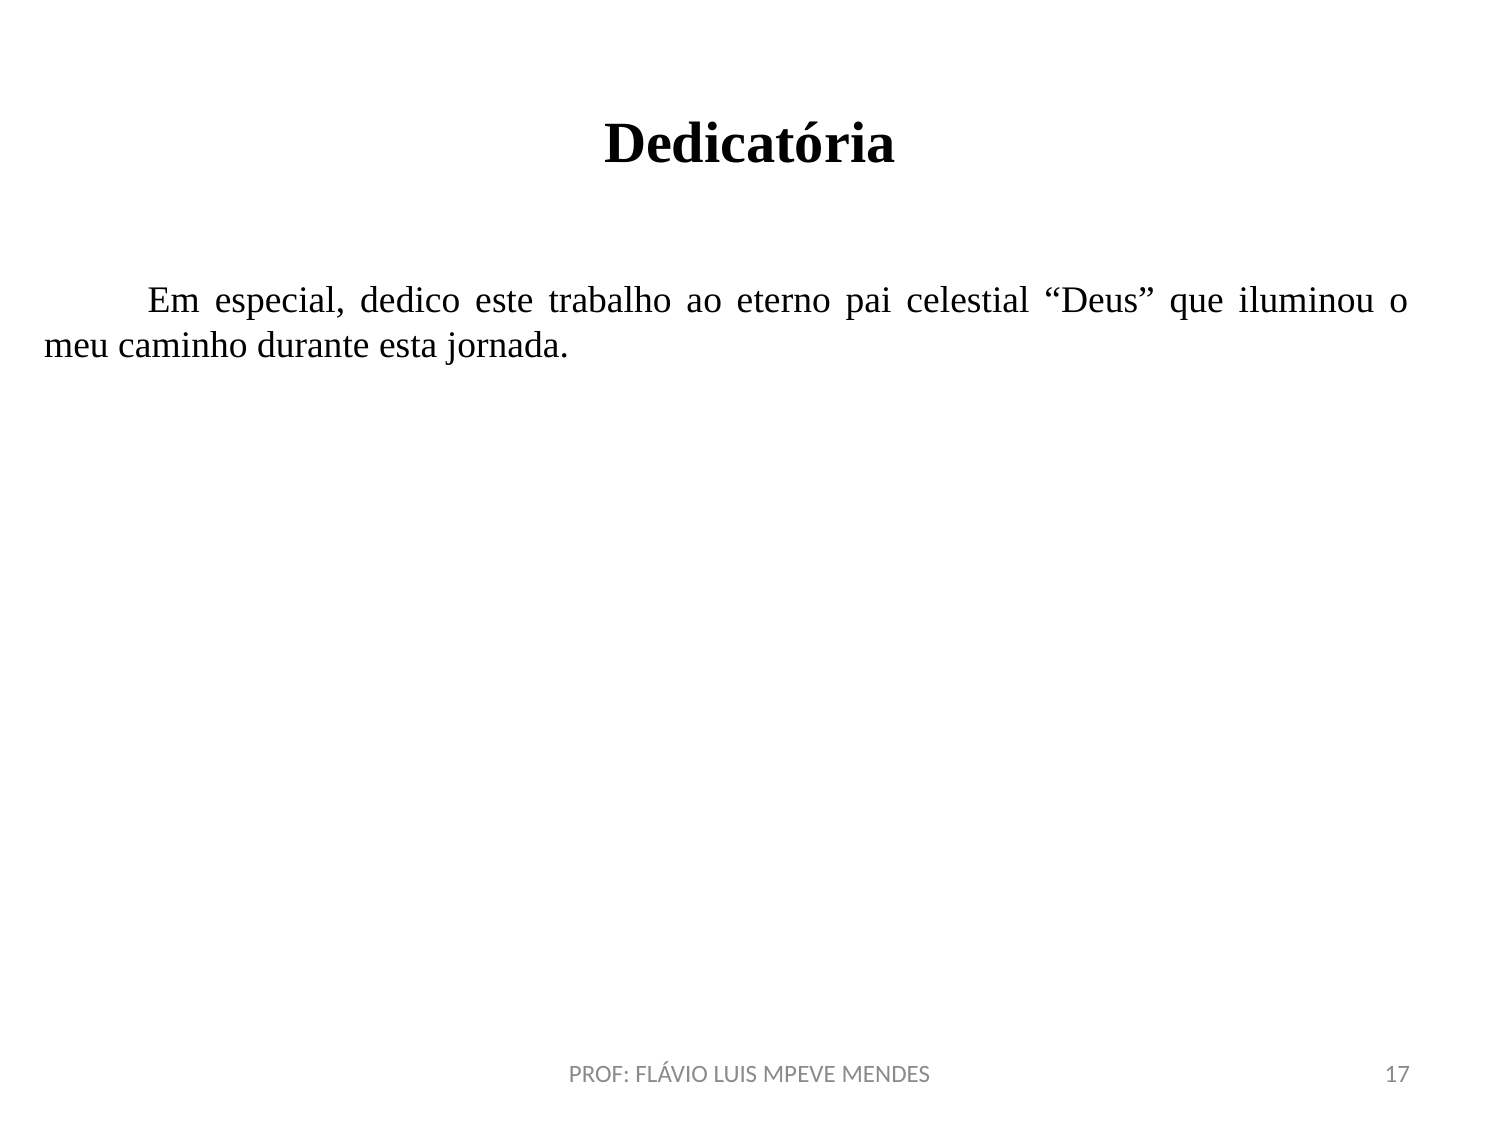

# Dedicatória
Em especial, dedico este trabalho ao eterno pai celestial “Deus” que iluminou o meu caminho durante esta jornada.
PROF: FLÁVIO LUIS MPEVE MENDES
17